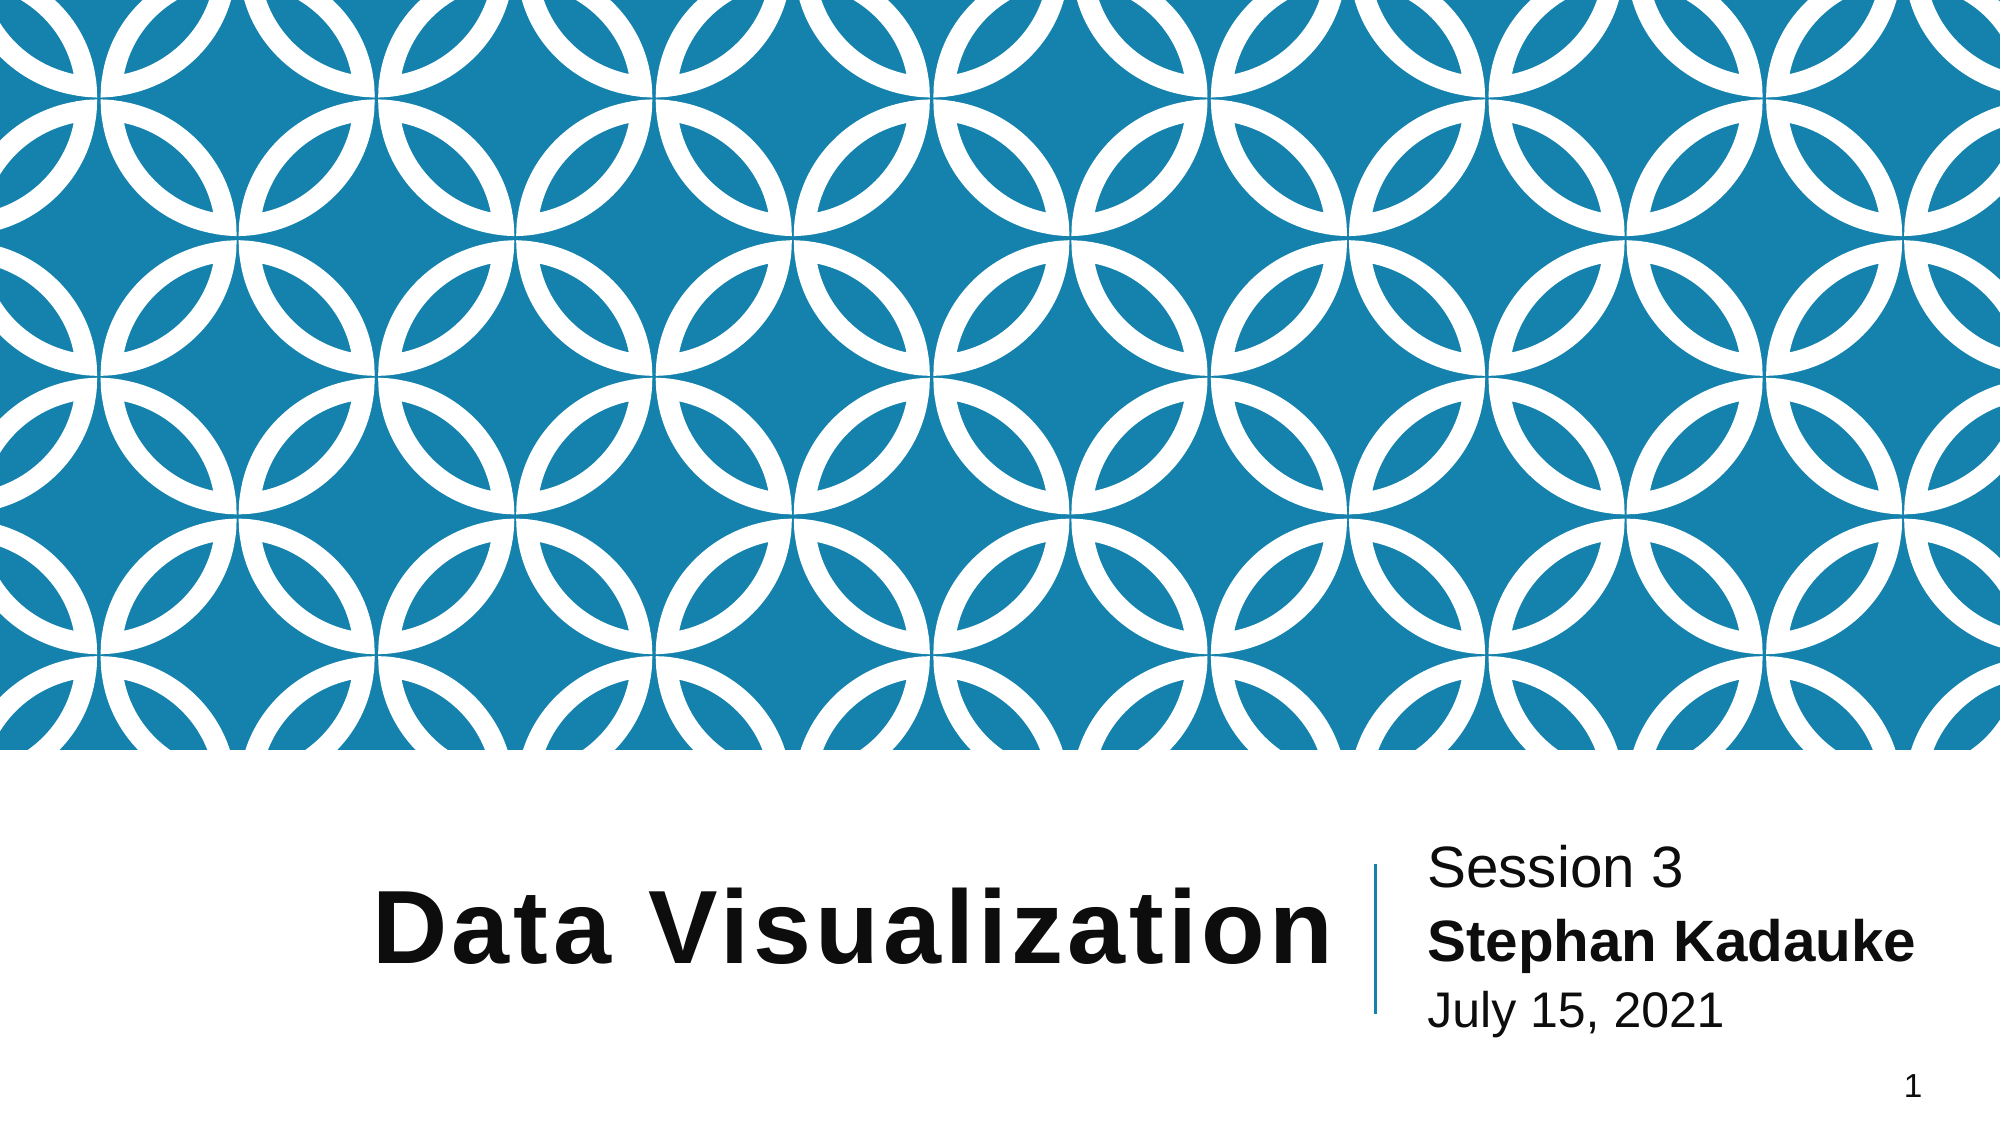

# Data Visualization
Session 3
Stephan Kadauke
July 15, 2021
1